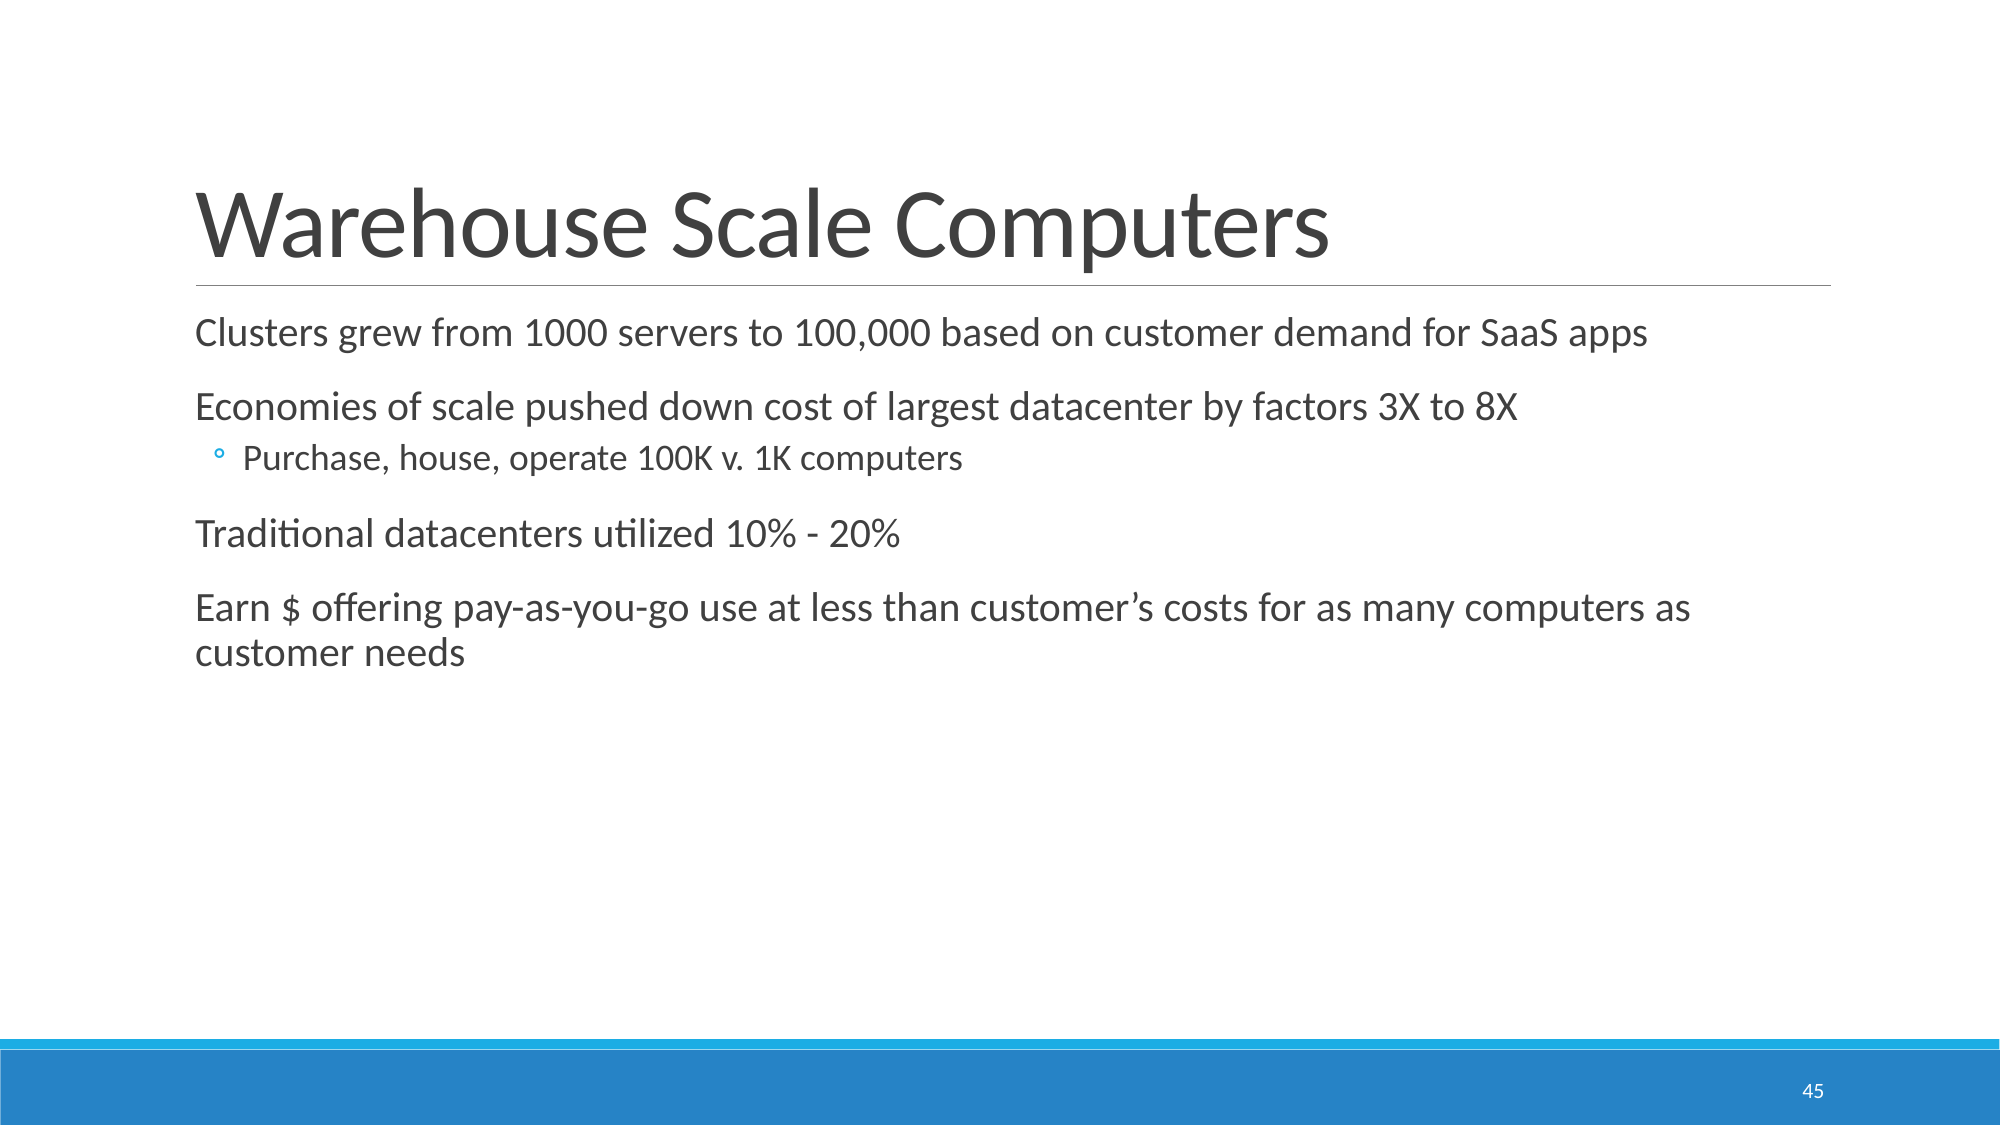

# Warehouse Scale Computers
Clusters grew from 1000 servers to 100,000 based on customer demand for SaaS apps
Economies of scale pushed down cost of largest datacenter by factors 3X to 8X
Purchase, house, operate 100K v. 1K computers
Traditional datacenters utilized 10% - 20%
Earn $ offering pay-as-you-go use at less than customer’s costs for as many computers as customer needs

45